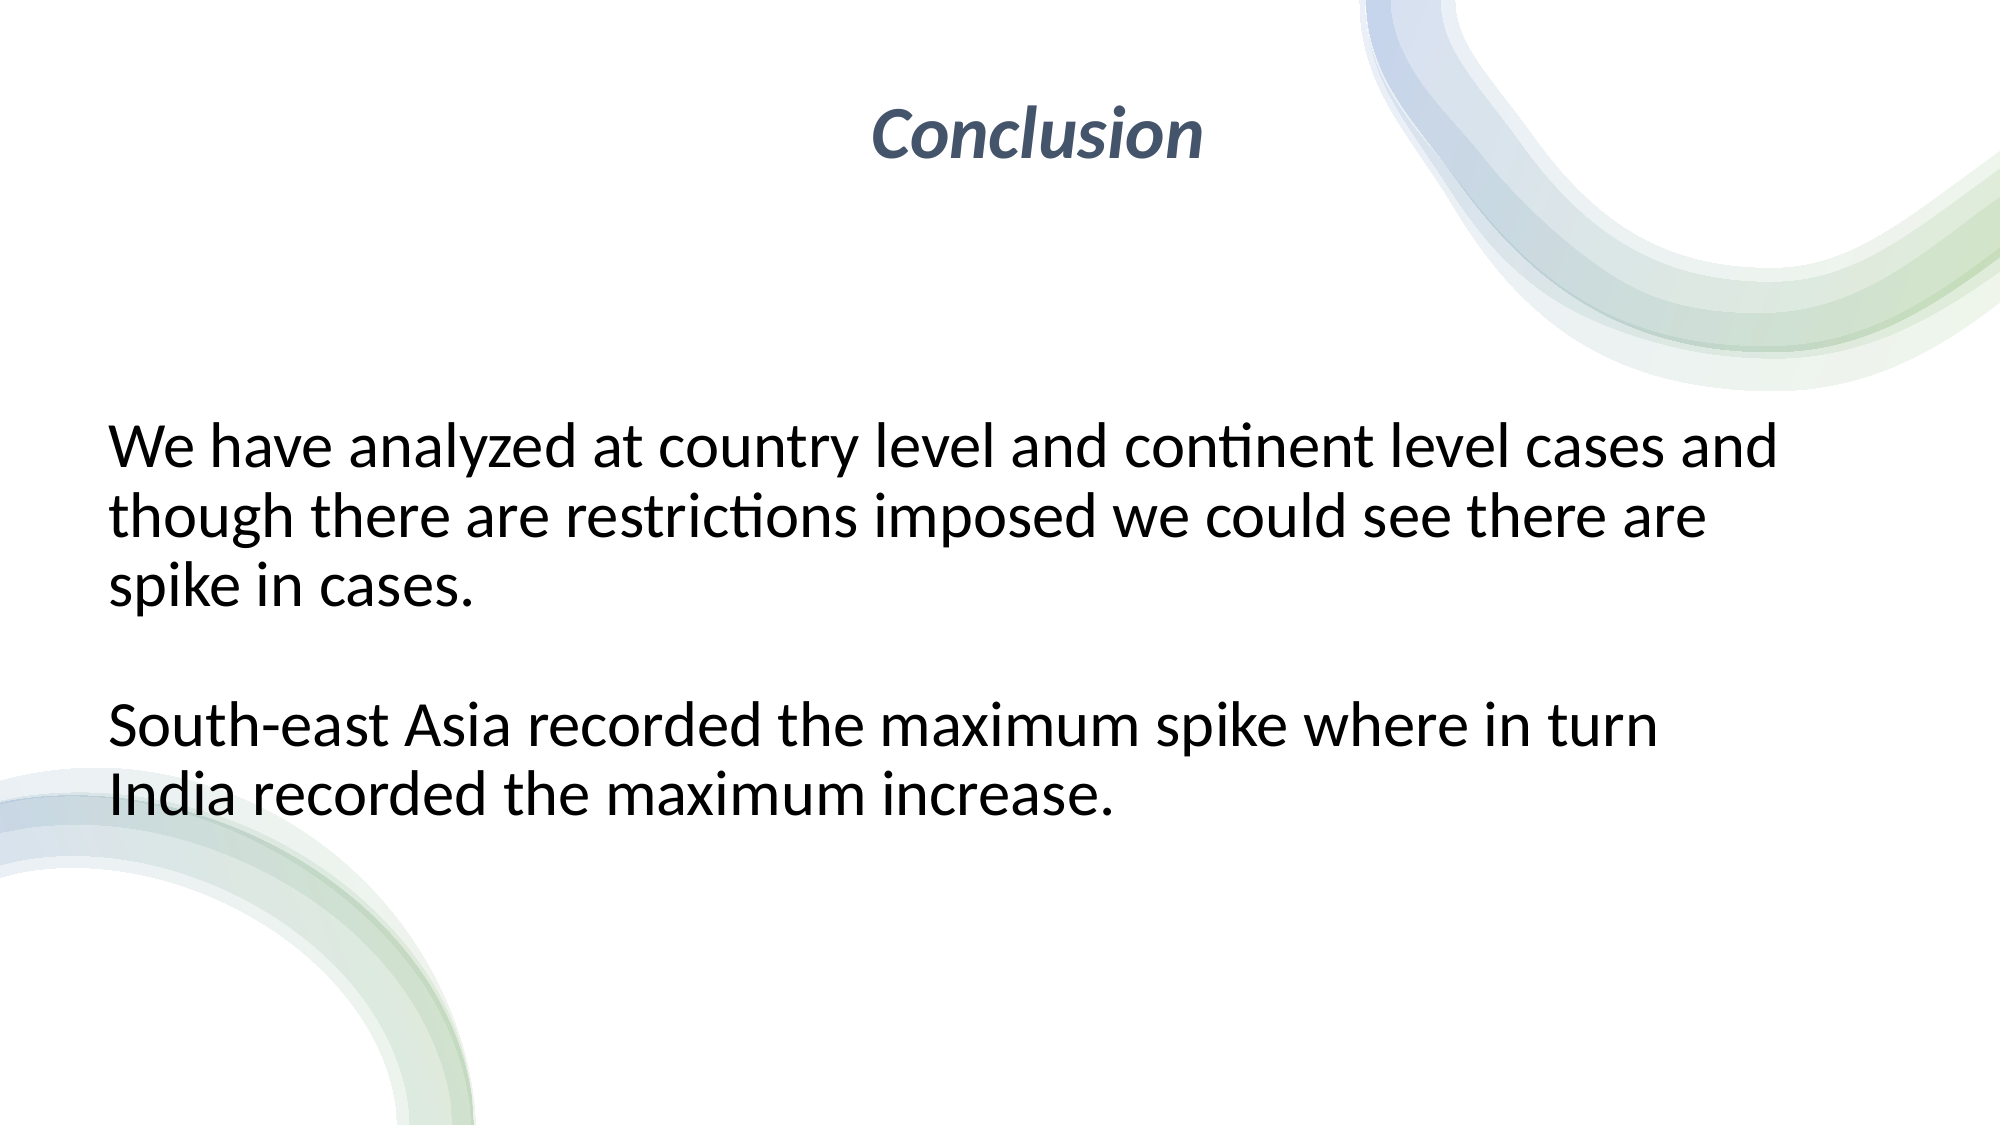

Conclusion

# We have analyzed at country level and continent level cases and though there are restrictions imposed we could see there are spike in cases. South-east Asia recorded the maximum spike where in turn India recorded the maximum increase.